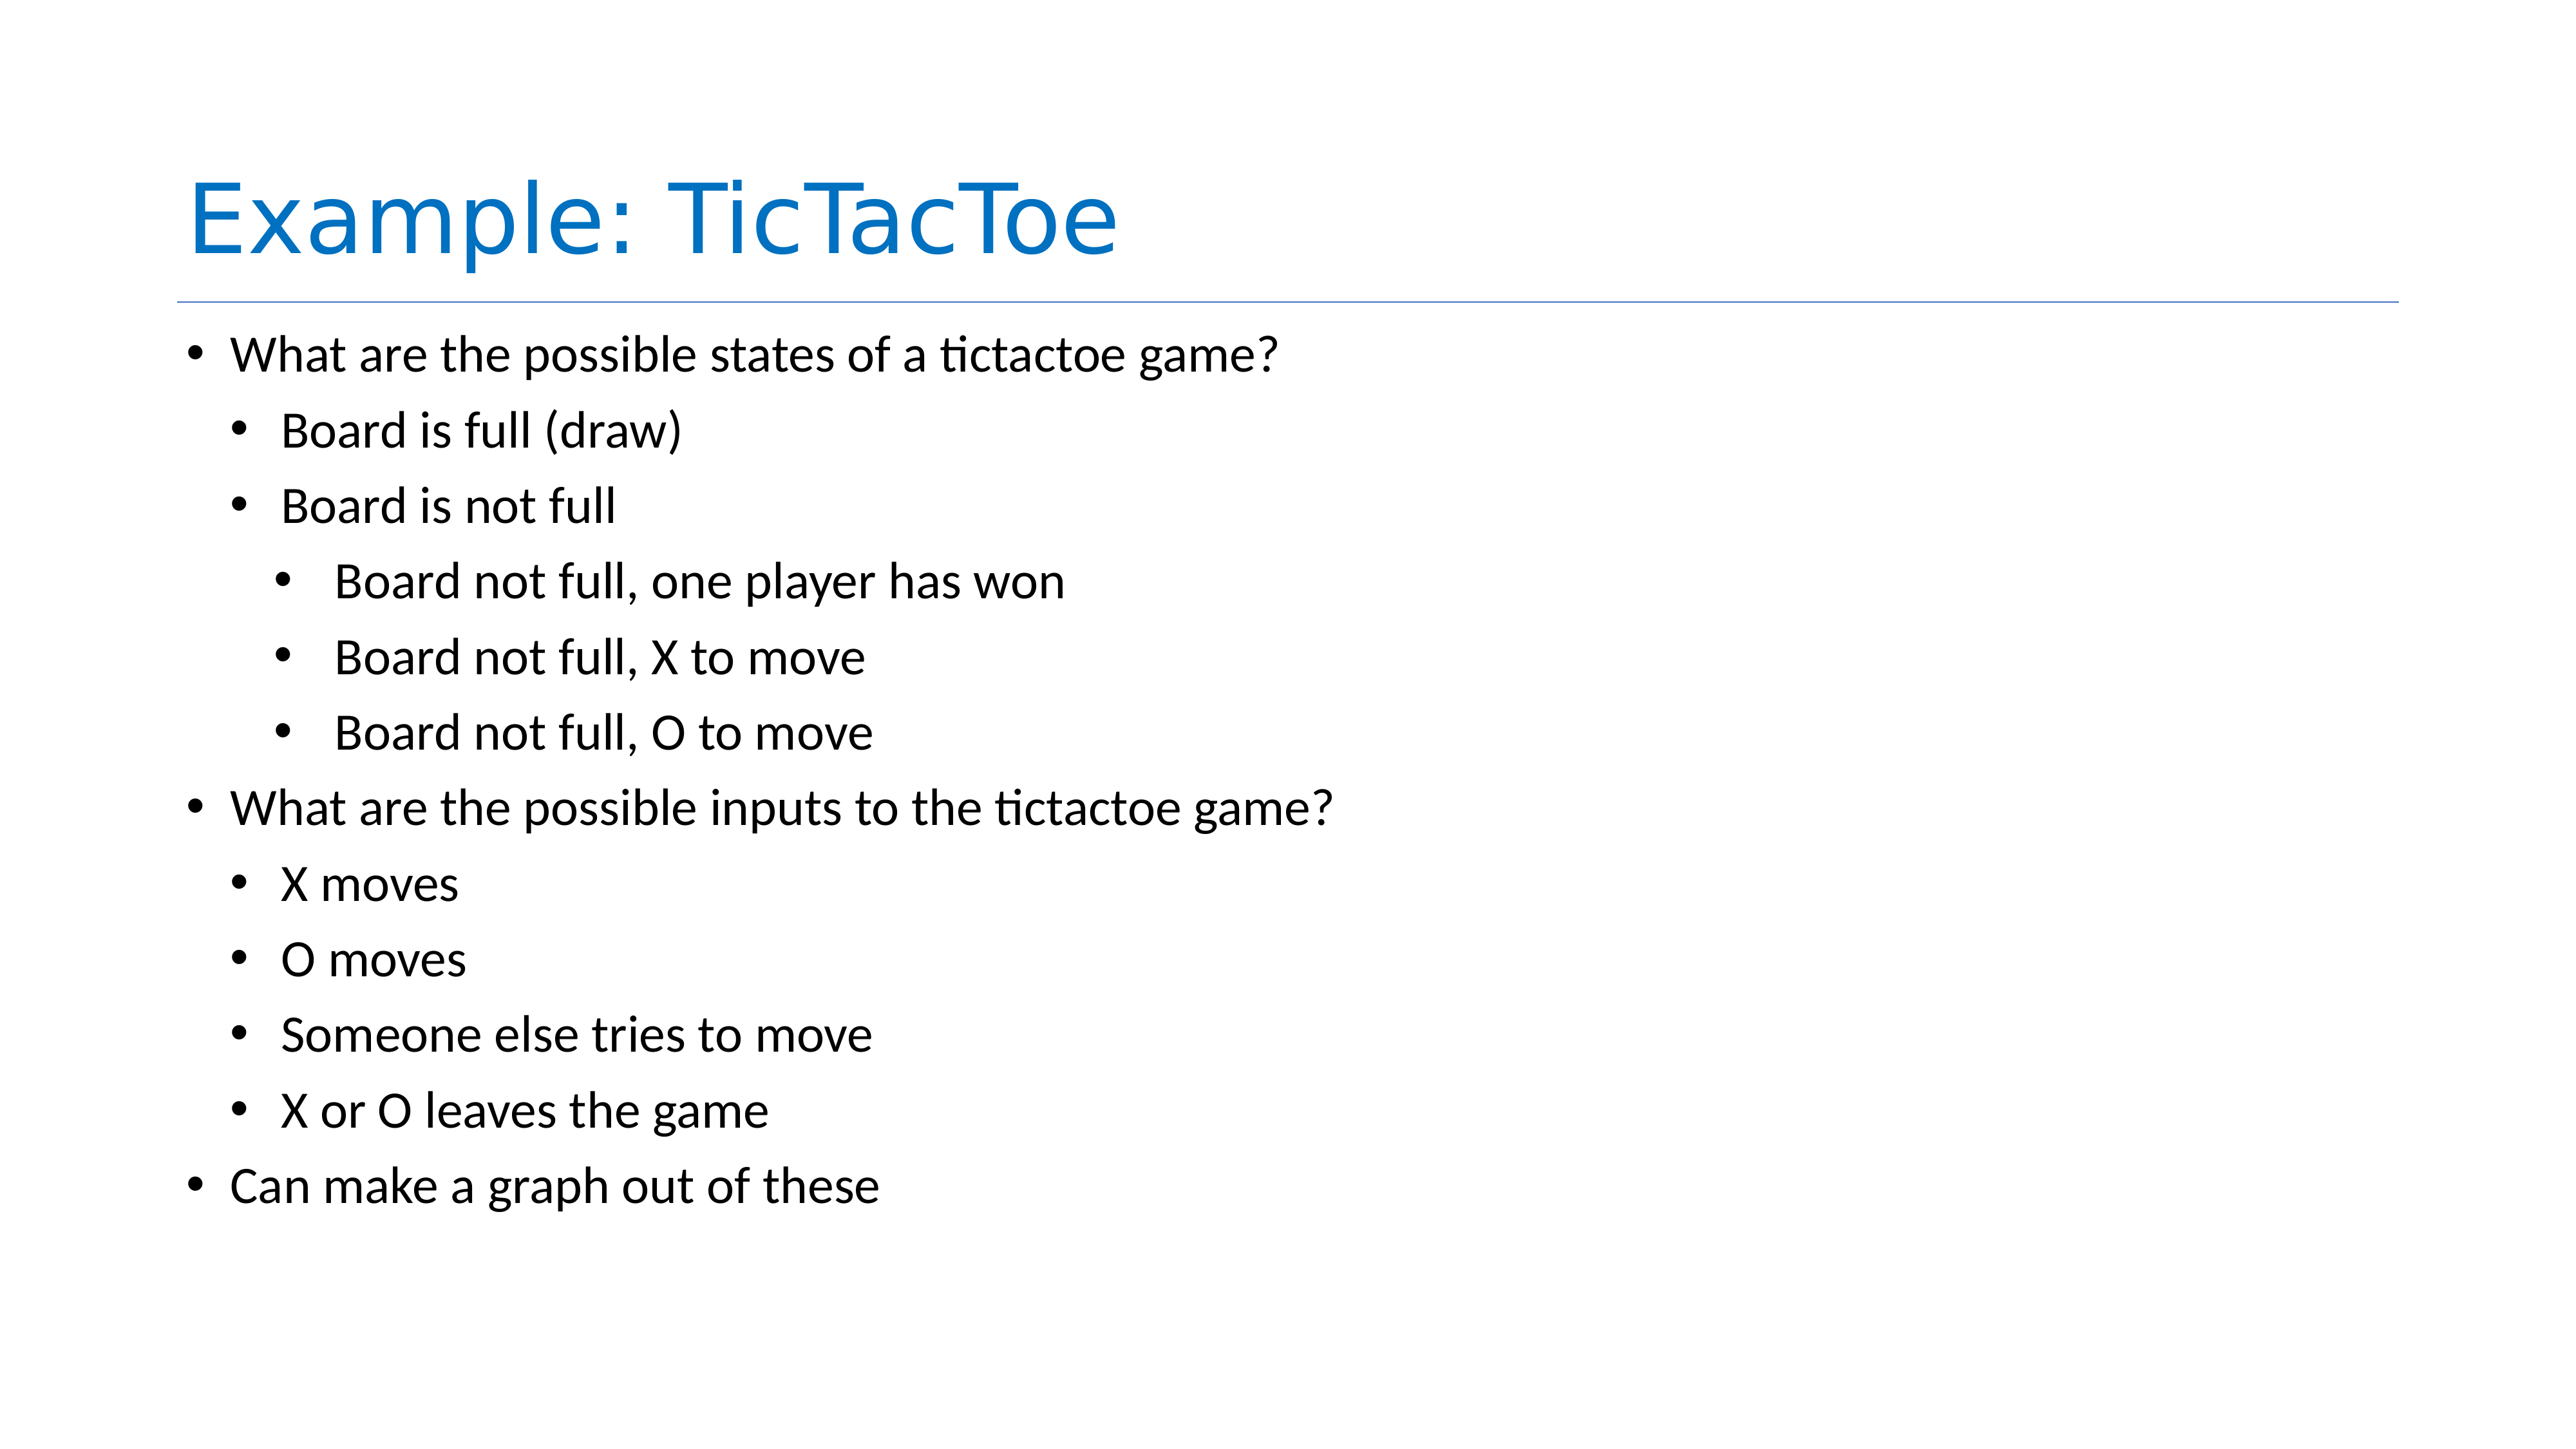

# Example: TicTacToe
What are the possible states of a tictactoe game?
Board is full (draw)
Board is not full
Board not full, one player has won
Board not full, X to move
Board not full, O to move
What are the possible inputs to the tictactoe game?
X moves
O moves
Someone else tries to move
X or O leaves the game
Can make a graph out of these